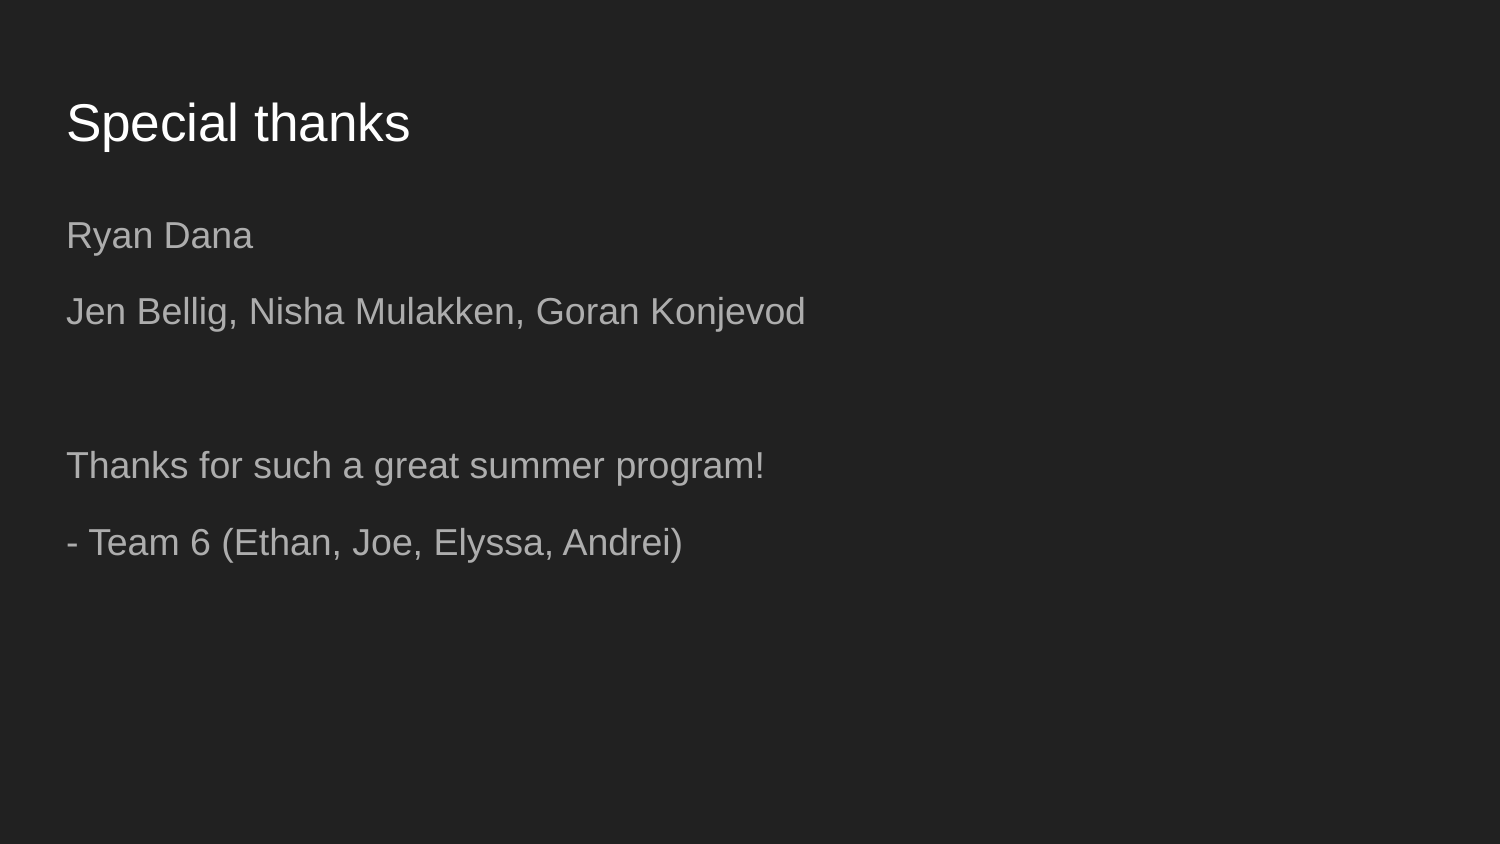

# Special thanks
Ryan Dana
Jen Bellig, Nisha Mulakken, Goran Konjevod

Thanks for such a great summer program!
- Team 6 (Ethan, Joe, Elyssa, Andrei)